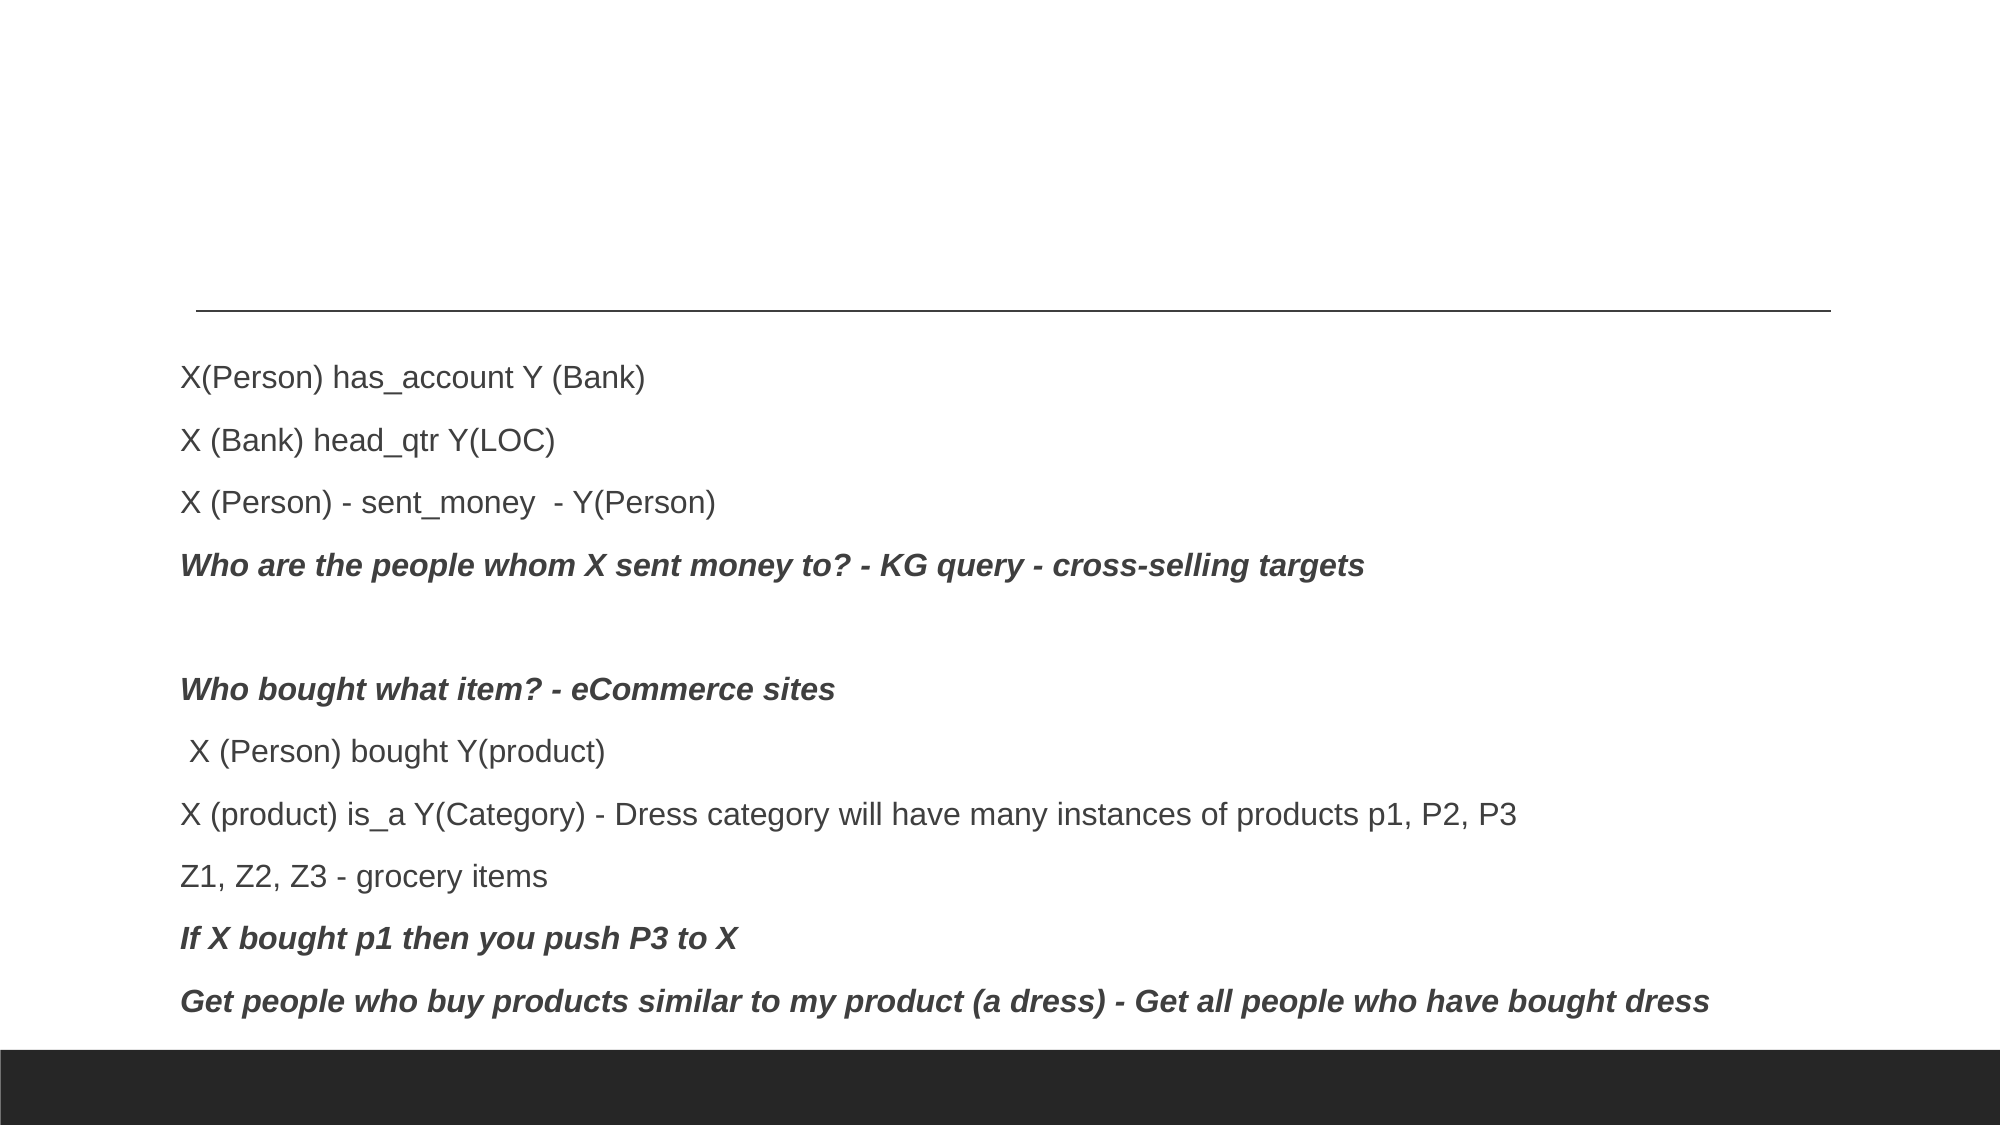

#
X(Person) has_account Y (Bank)
X (Bank) head_qtr Y(LOC)
X (Person) - sent_money  - Y(Person)
Who are the people whom X sent money to? - KG query - cross-selling targets

Who bought what item? - eCommerce sites
 X (Person) bought Y(product)
X (product) is_a Y(Category) - Dress category will have many instances of products p1, P2, P3
Z1, Z2, Z3 - grocery items
If X bought p1 then you push P3 to X
Get people who buy products similar to my product (a dress) - Get all people who have bought dress